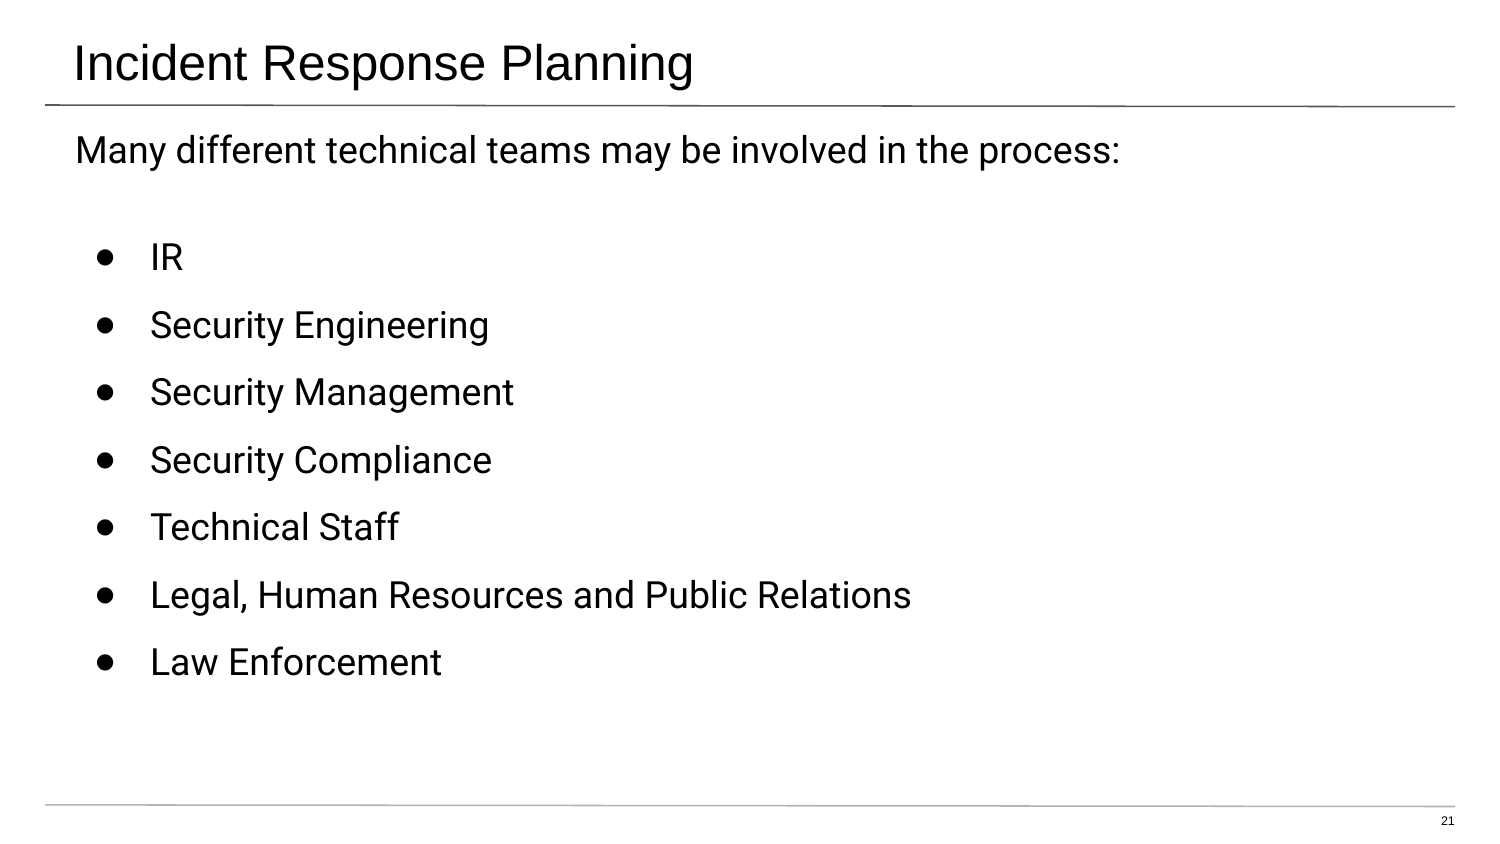

# Incident Response Planning
Many different technical teams may be involved in the process:
IR
Security Engineering
Security Management
Security Compliance
Technical Staff
Legal, Human Resources and Public Relations
Law Enforcement

21